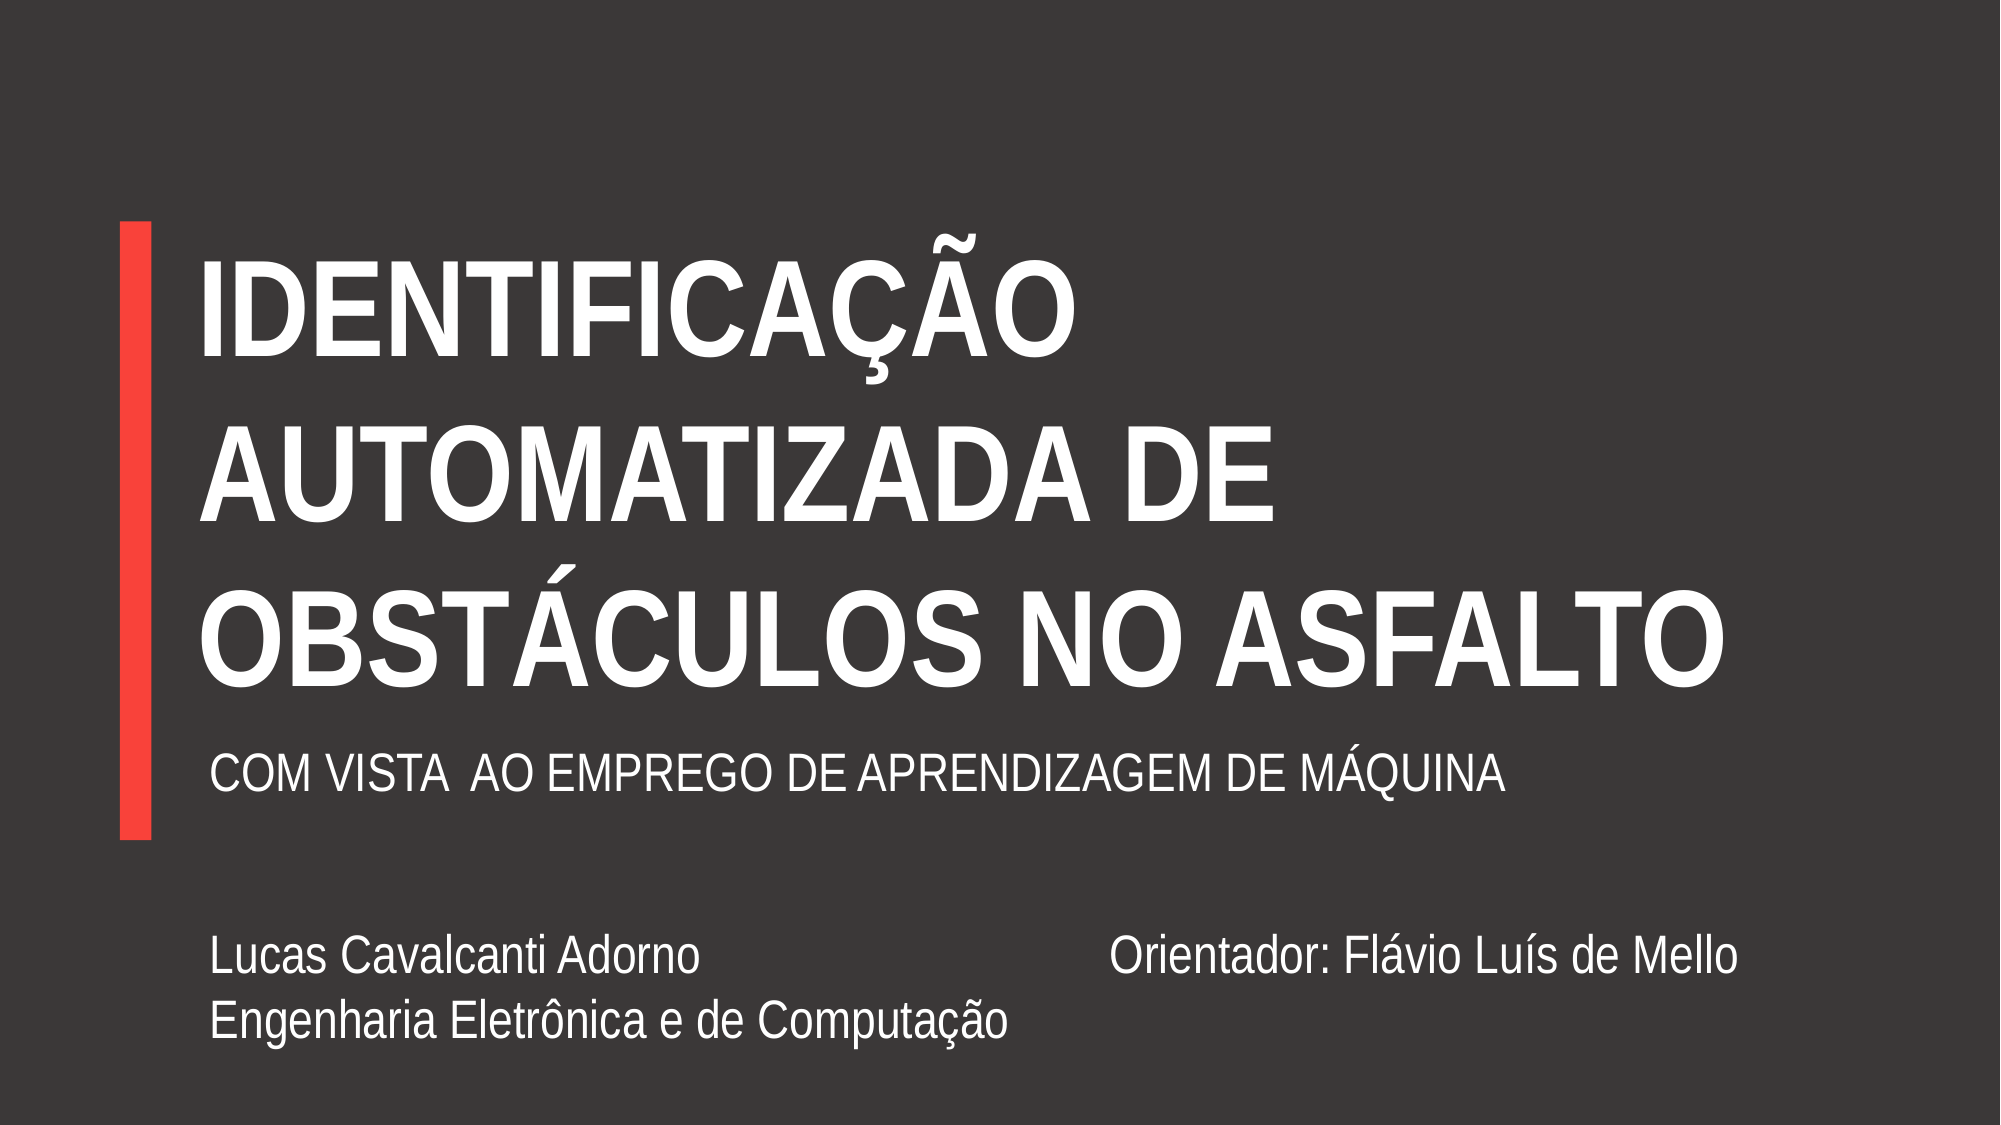

IDENTIFICAÇÃO AUTOMATIZADA DE OBSTÁCULOS NO ASFALTO

COM VISTA  AO EMPREGO DE APRENDIZAGEM DE MÁQUINA
Lucas Cavalcanti Adorno			Orientador: Flávio Luís de Mello
Engenharia Eletrônica e de Computação